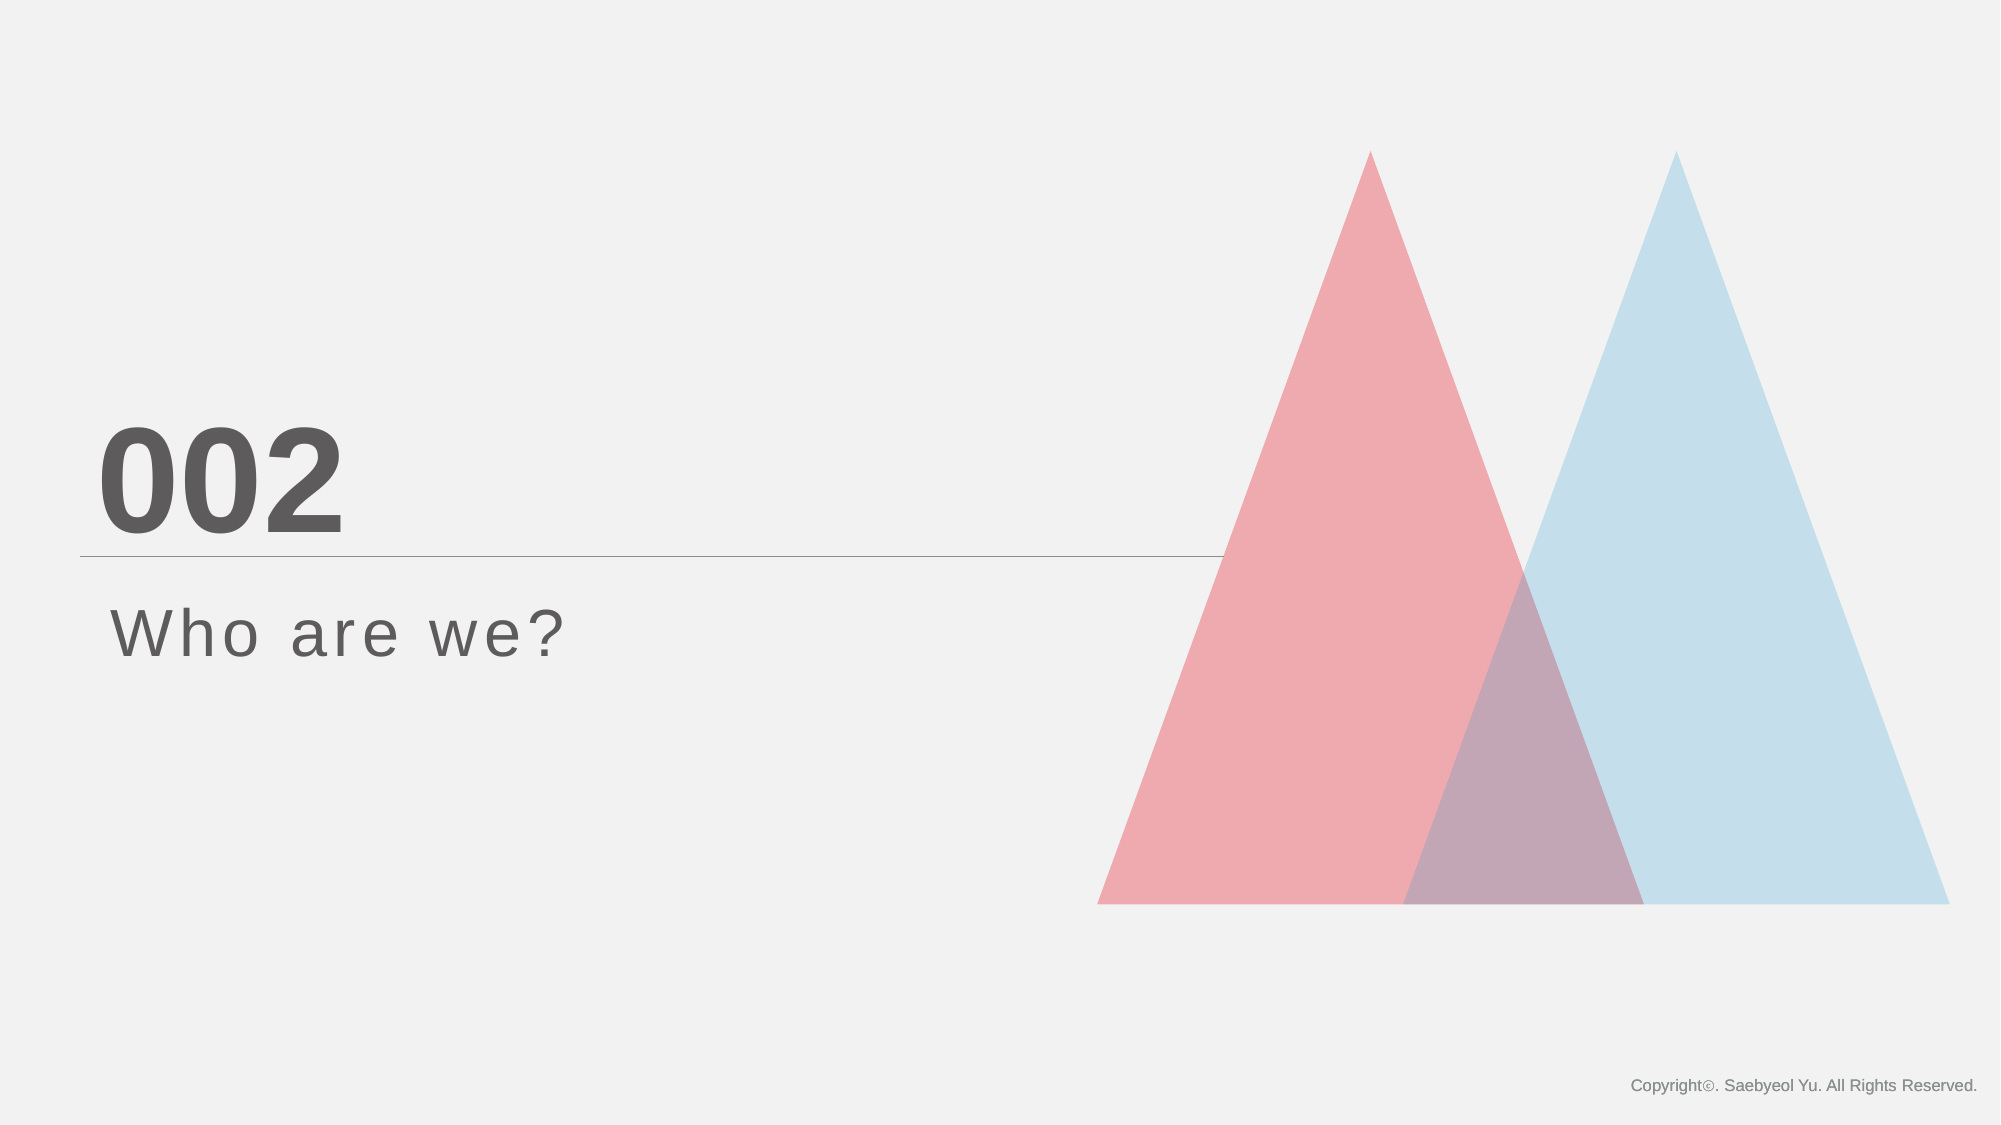

002
Who are we?
Copyrightⓒ. Saebyeol Yu. All Rights Reserved.